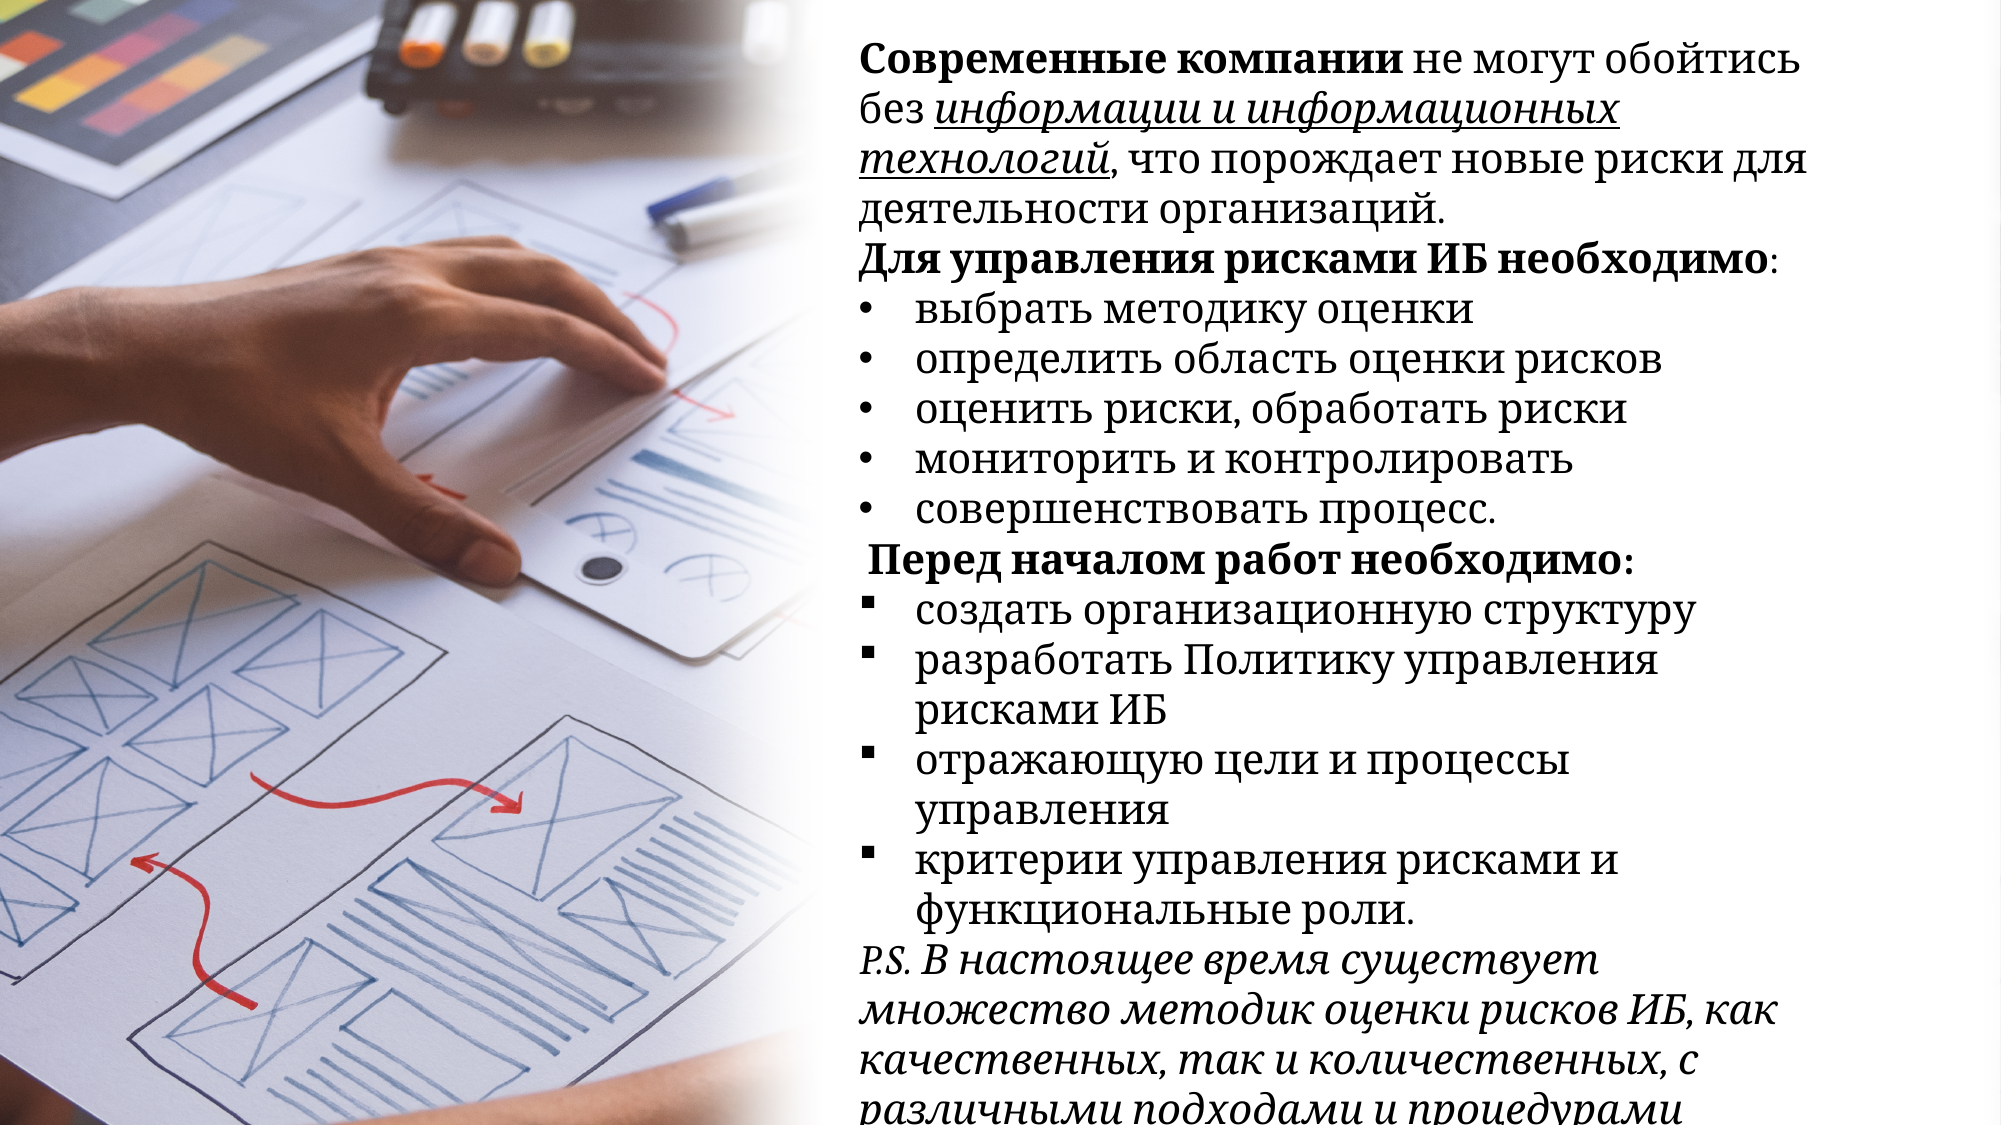

Современные компании не могут обойтись без информации и информационных технологий, что порождает новые риски для деятельности организаций.
Для управления рисками ИБ необходимо:
выбрать методику оценки
определить область оценки рисков
оценить риски, обработать риски
мониторить и контролировать
совершенствовать процесс.
 Перед началом работ необходимо:
создать организационную структуру
разработать Политику управления рисками ИБ
отражающую цели и процессы управления
критерии управления рисками и функциональные роли.
P.S. В настоящее время существует множество методик оценки рисков ИБ, как качественных, так и количественных, с различными подходами и процедурами оценки.